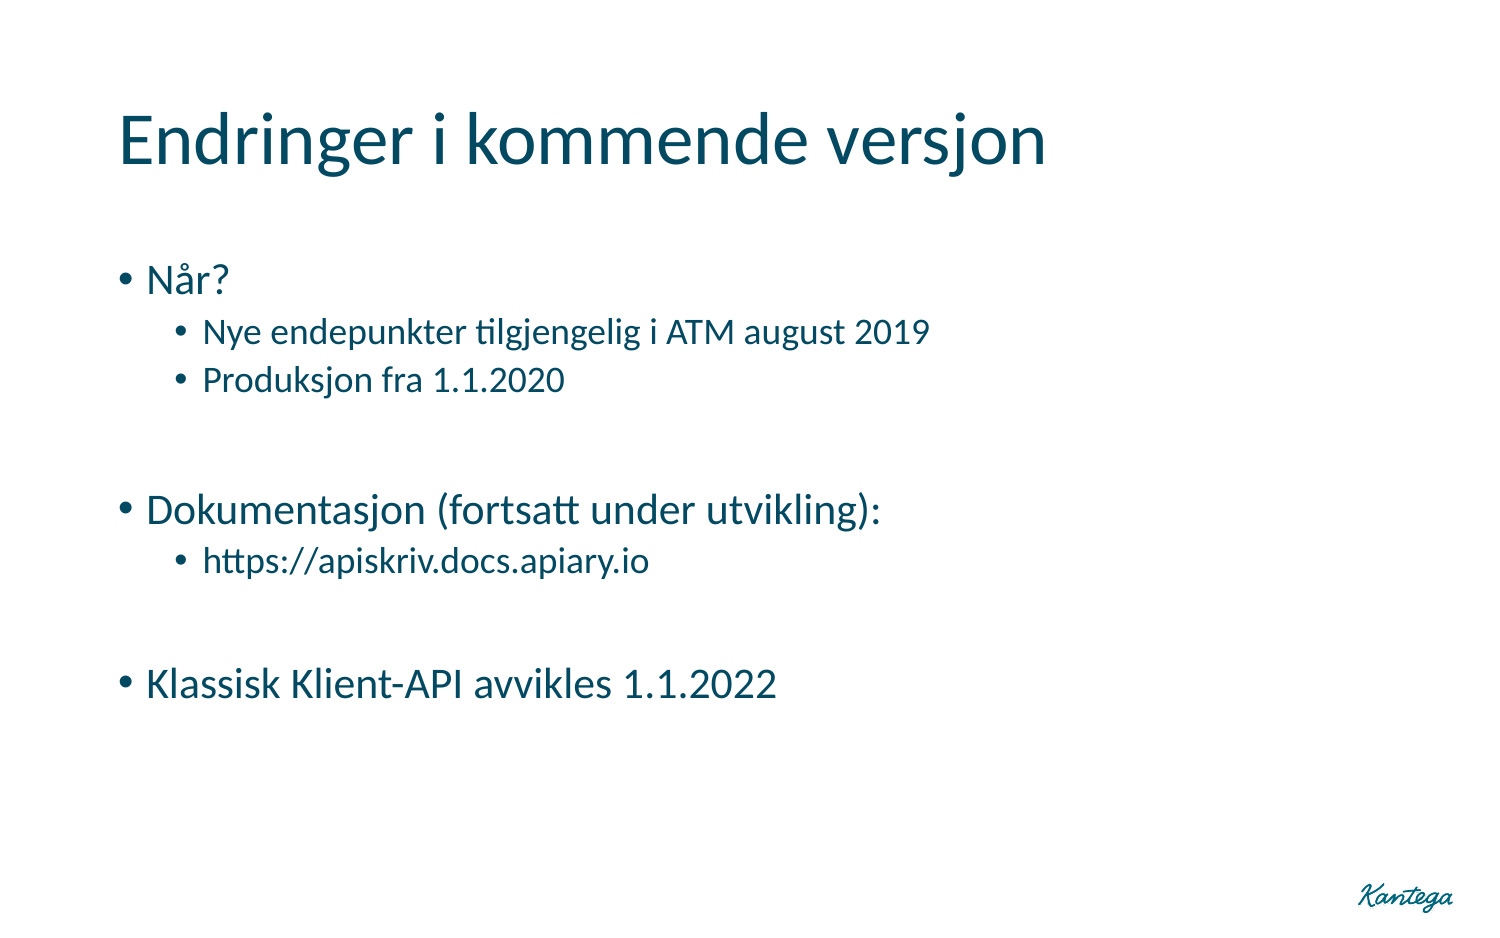

# Endringer i kommende versjon
Når?
Nye endepunkter tilgjengelig i ATM august 2019
Produksjon fra 1.1.2020

Dokumentasjon (fortsatt under utvikling):
https://apiskriv.docs.apiary.io

Klassisk Klient-API avvikles 1.1.2022